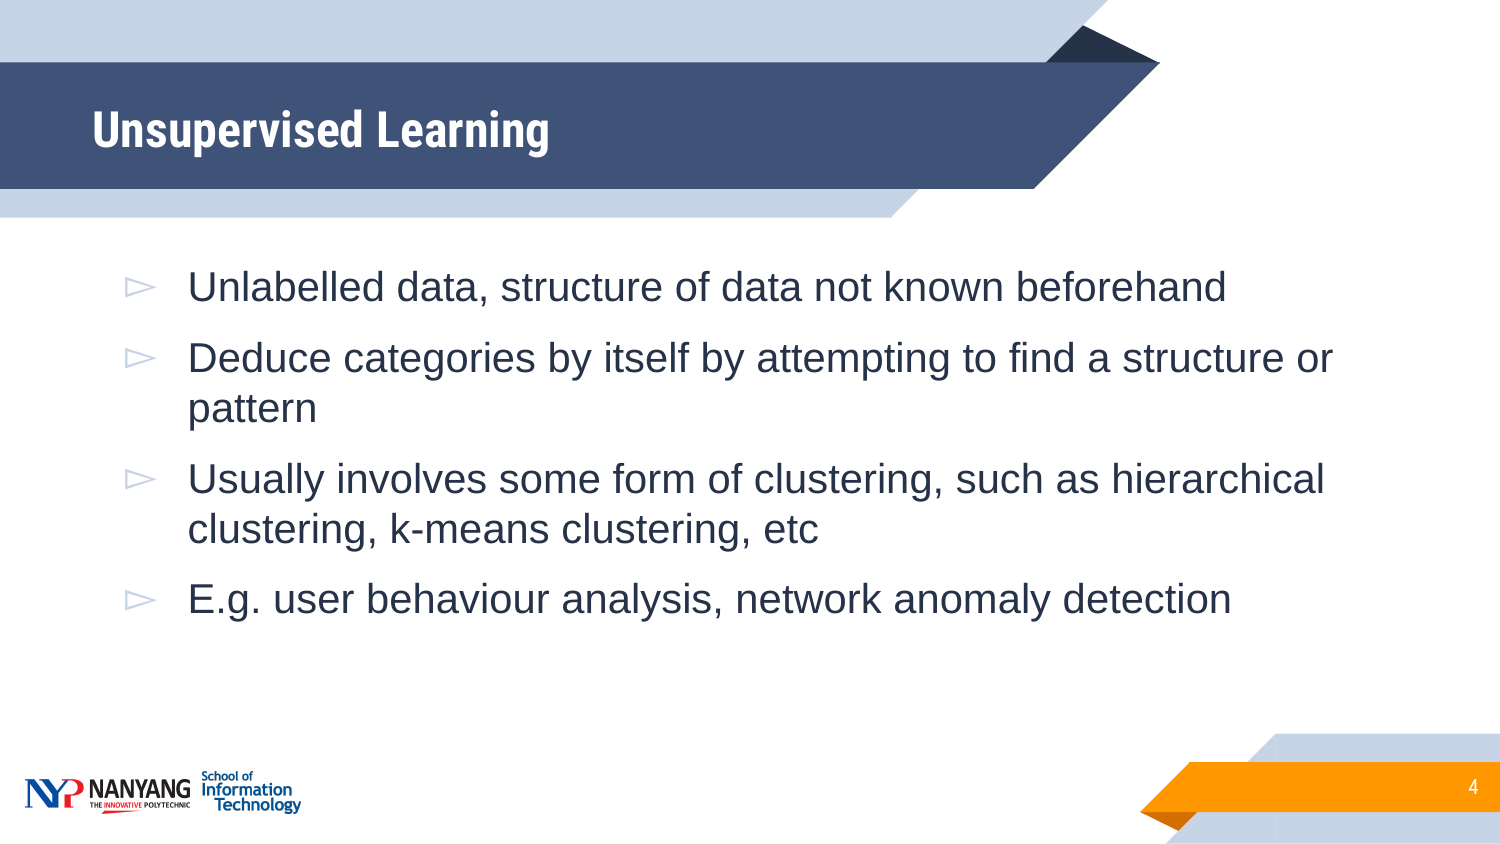

# Unsupervised Learning
Unlabelled data, structure of data not known beforehand
Deduce categories by itself by attempting to find a structure or pattern
Usually involves some form of clustering, such as hierarchical clustering, k-means clustering, etc
E.g. user behaviour analysis, network anomaly detection

4